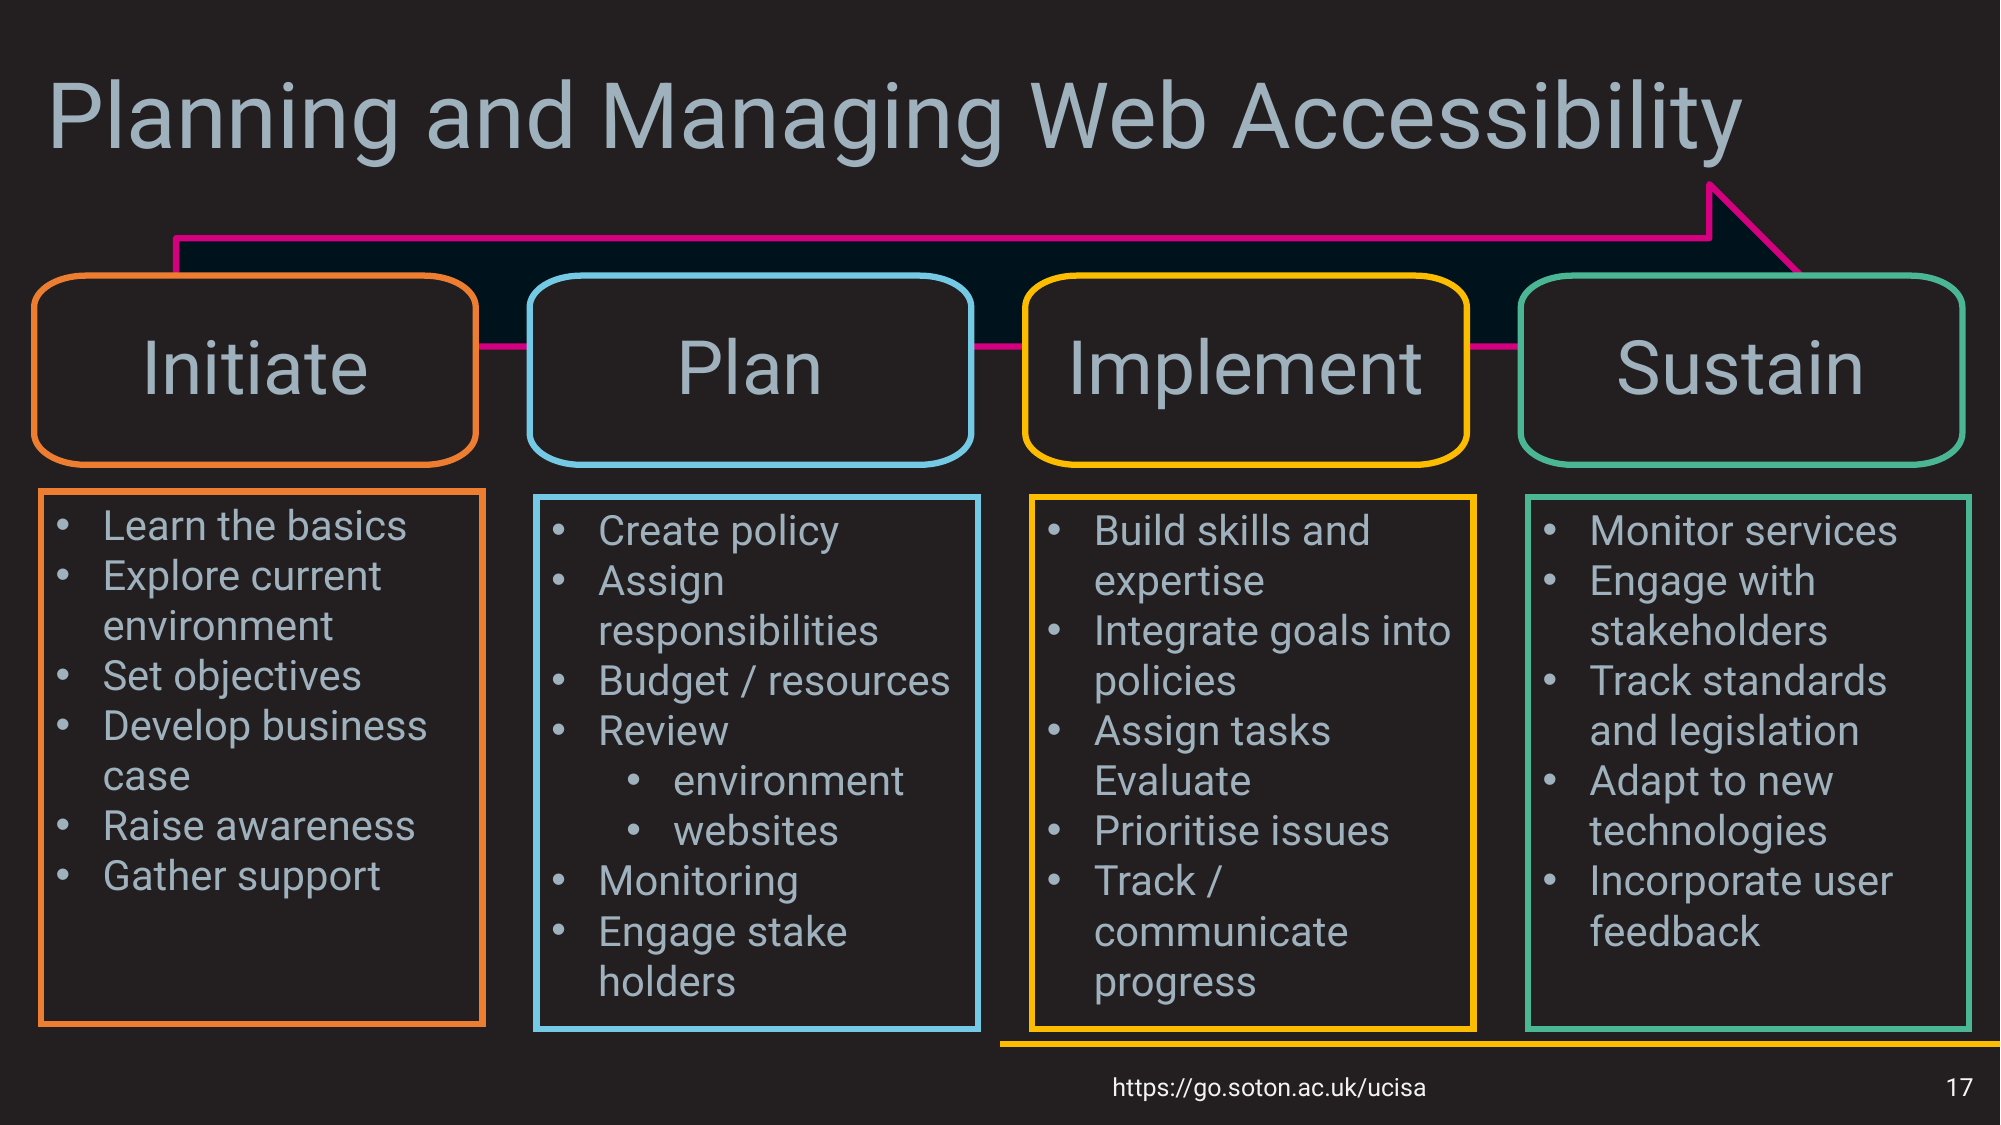

# Planning and Managing Web Accessibility a1

Initiate
Plan
Implement
Sustain
Learn the basics
Explore current environment
Set objectives
Develop business case
Raise awareness
Gather support
Create policy
Assign responsibilities
Budget / resources
Review
environment
websites
Monitoring
Engage stake holders
Build skills and expertise
Integrate goals into policies
Assign tasks Evaluate
Prioritise issues
Track / communicate progress
Monitor services
Engage with stakeholders
Track standards and legislation
Adapt to new technologies
Incorporate user feedback
17
https://go.soton.ac.uk/ucisa